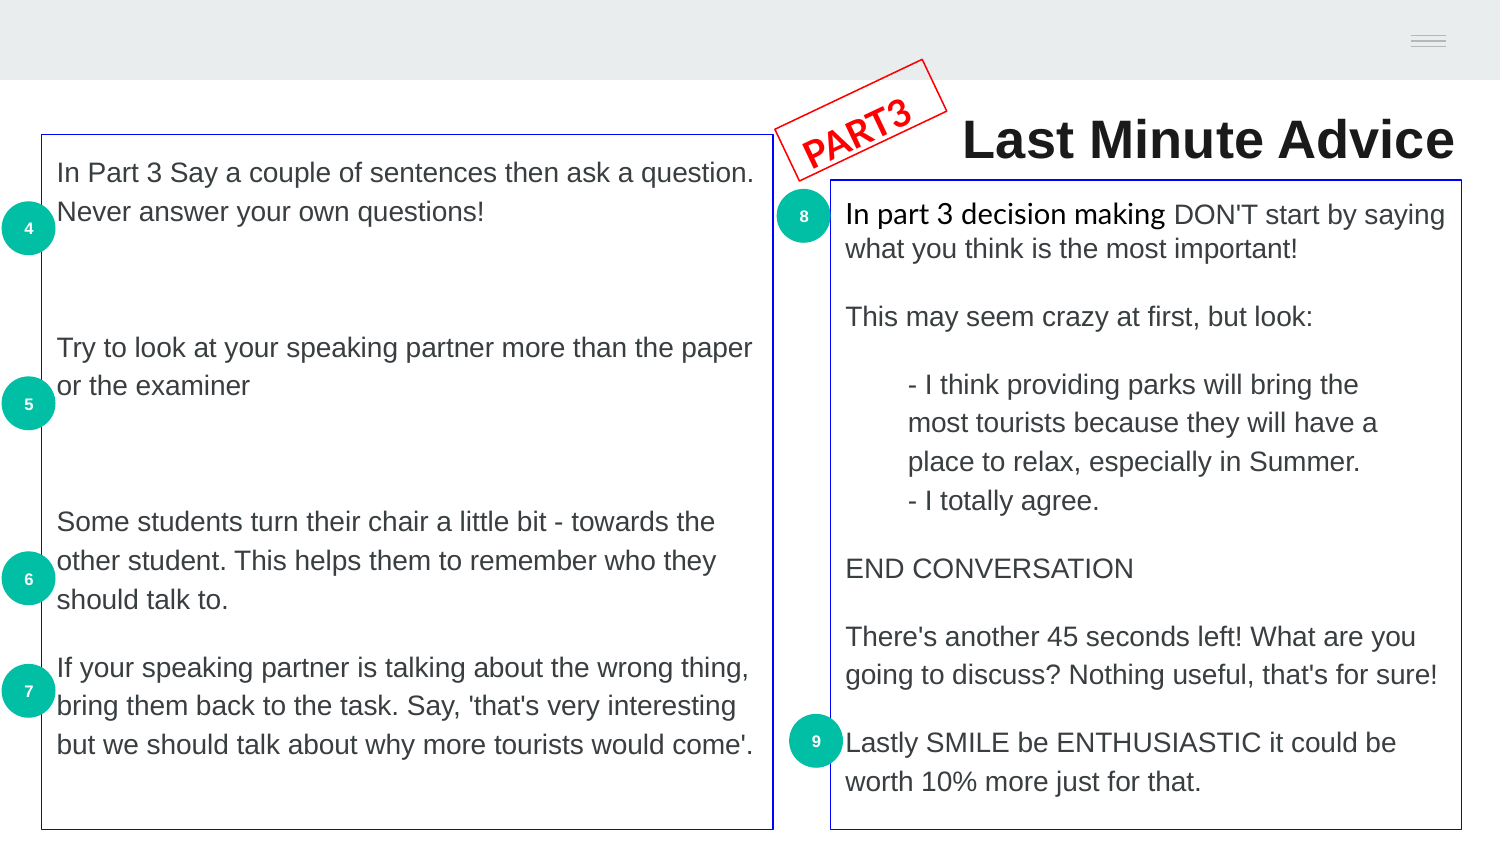

# Last Minute Advice
PART3
In Part 3 Say a couple of sentences then ask a question. Never answer your own questions!

Try to look at your speaking partner more than the paper or the examiner

Some students turn their chair a little bit - towards the other student. This helps them to remember who they should talk to.
If your speaking partner is talking about the wrong thing, bring them back to the task. Say, 'that's very interesting but we should talk about why more tourists would come'.

In part 3 decision making DON'T start by saying what you think is the most important!
This may seem crazy at first, but look:
- I think providing parks will bring the most tourists because they will have a place to relax, especially in Summer.
- I totally agree.
END CONVERSATION
There's another 45 seconds left! What are you going to discuss? Nothing useful, that's for sure!
Lastly SMILE be ENTHUSIASTIC it could be worth 10% more just for that.
8
4
5
6
7
9